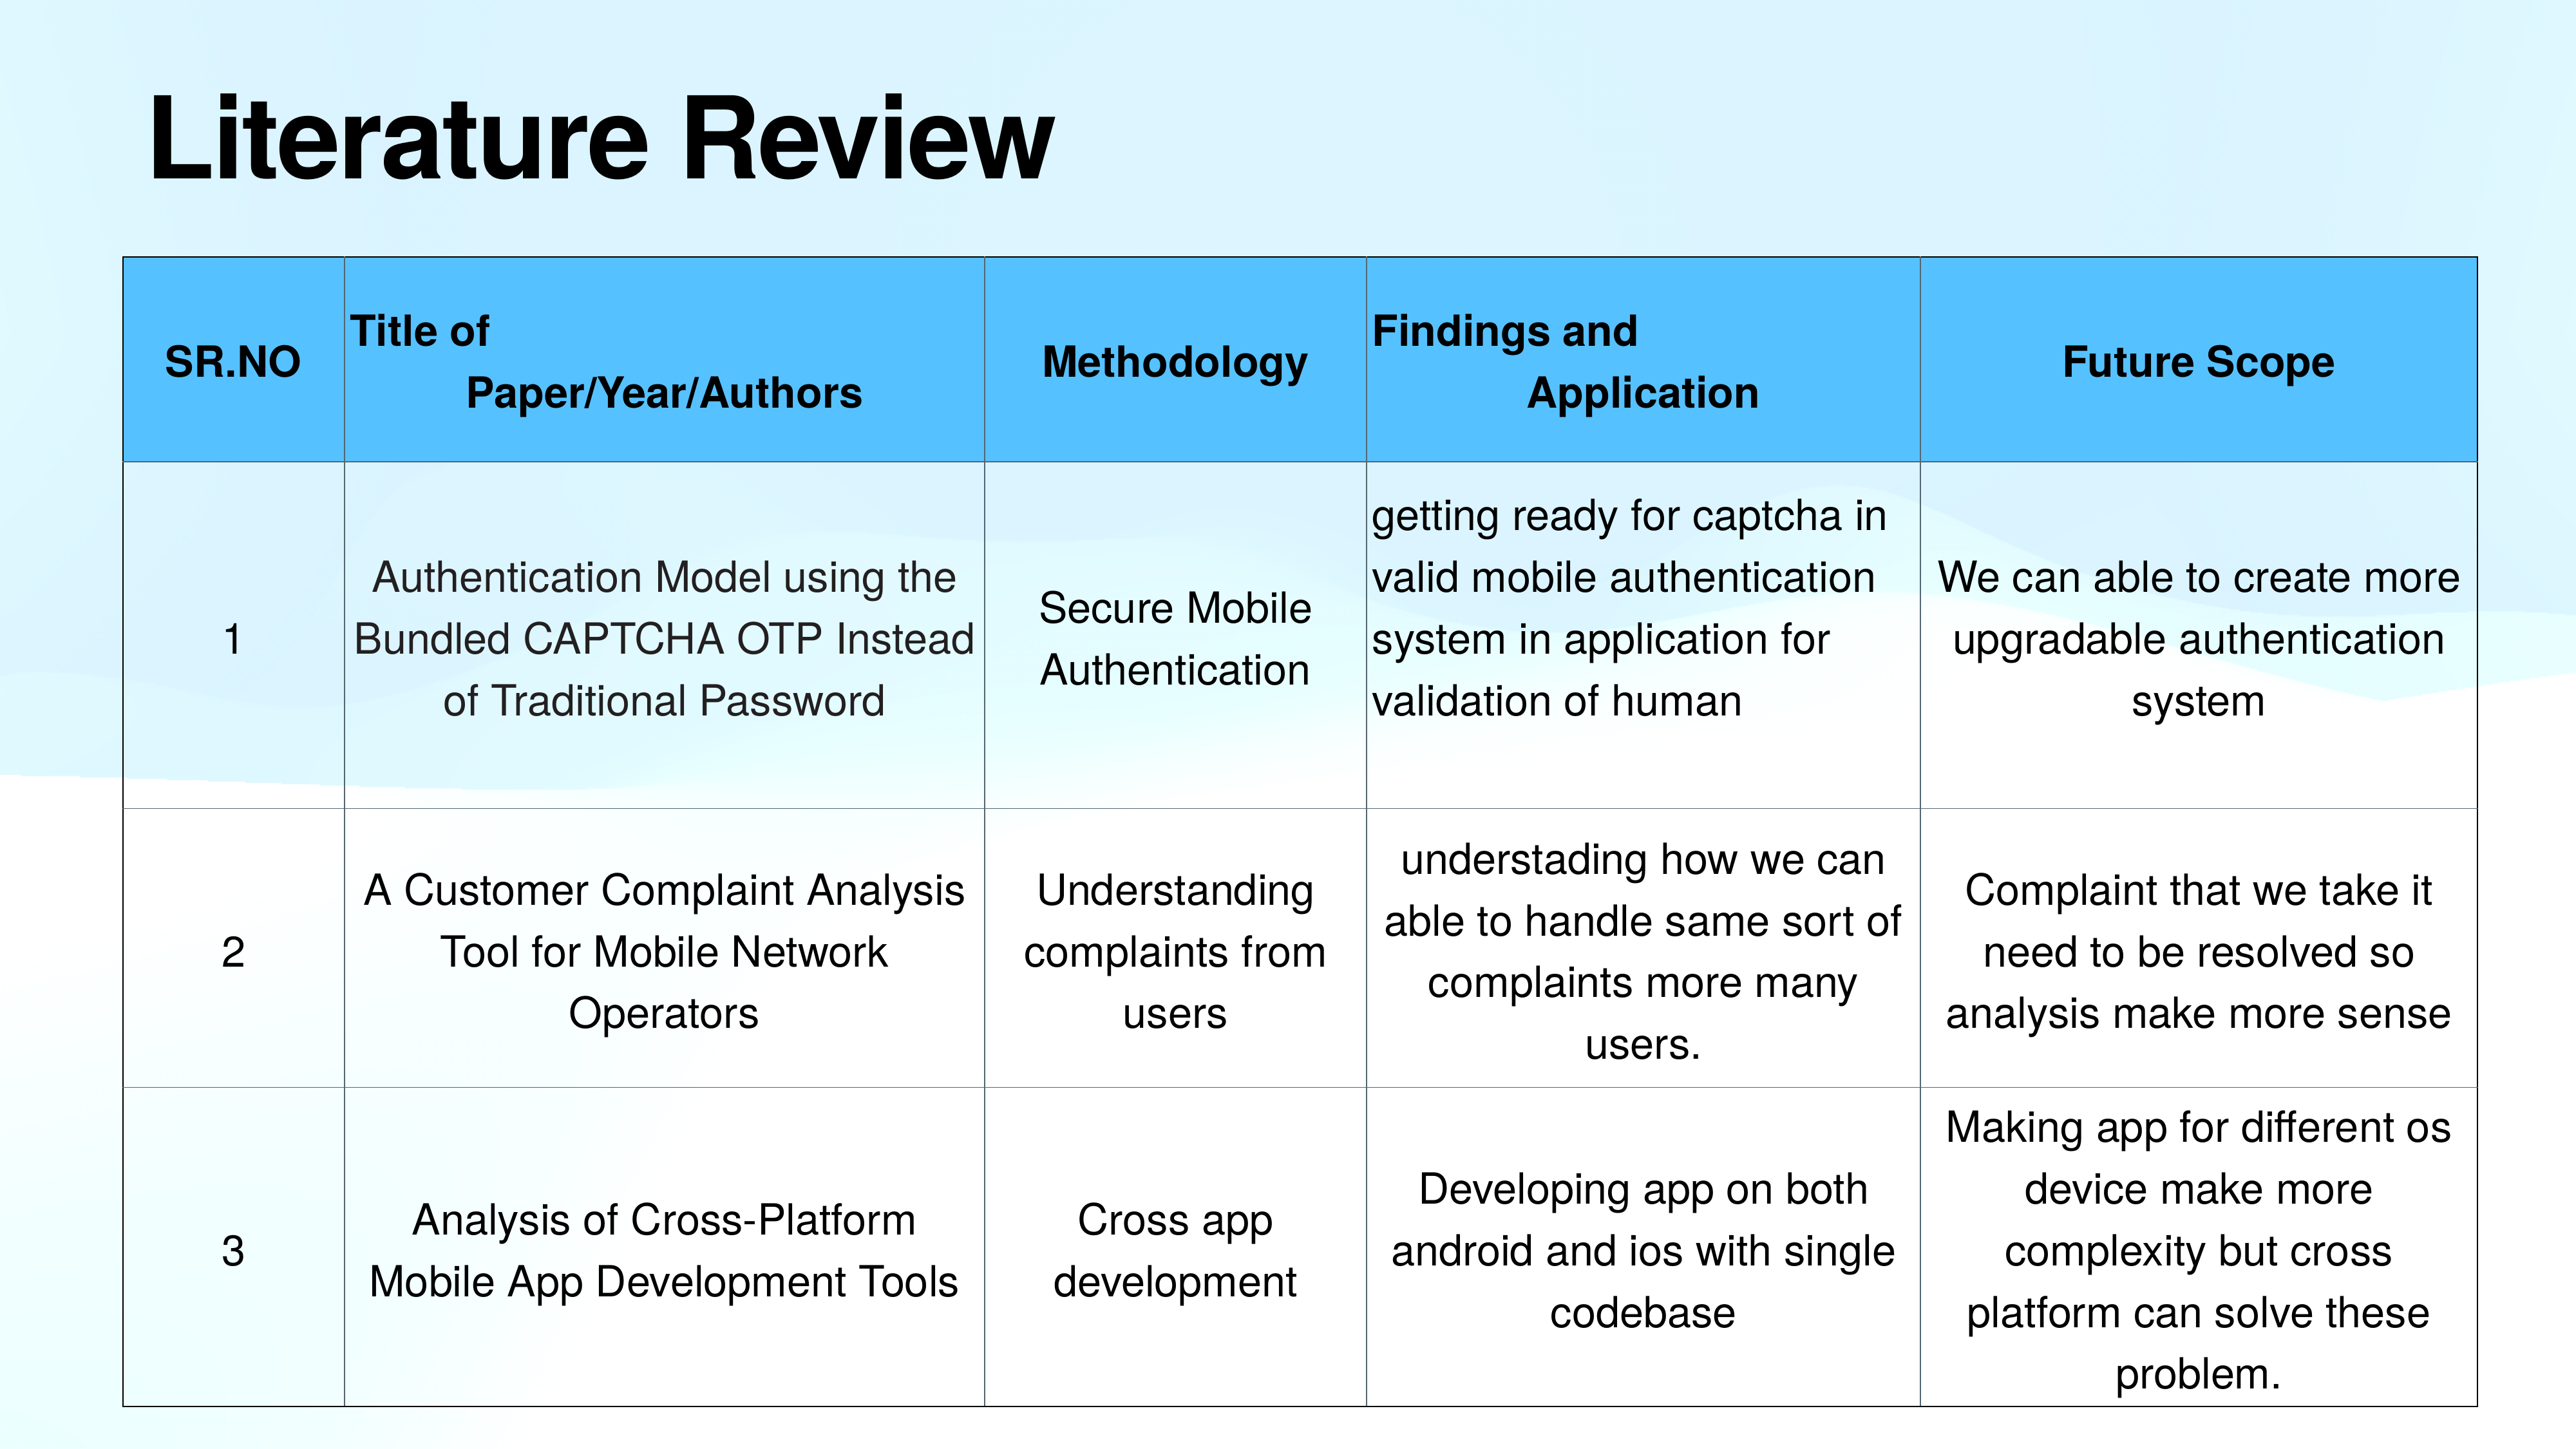

# Literature Review
| SR.NO | Title of Paper/Year/Authors | Methodology | Findings and Application | Future Scope |
| --- | --- | --- | --- | --- |
| 1 | Authentication Model using the Bundled CAPTCHA OTP Instead of Traditional Password | Secure Mobile Authentication | getting ready for captcha in valid mobile authentication system in application for validation of human | We can able to create more upgradable authentication system |
| 2 | A Customer Complaint Analysis Tool for Mobile Network Operators | Understanding complaints from users | understading how we can able to handle same sort of complaints more many users. | Complaint that we take it need to be resolved so analysis make more sense |
| 3 | Analysis of Cross-Platform Mobile App Development Tools | Cross app development | Developing app on both android and ios with single codebase | Making app for different os device make more complexity but cross platform can solve these problem. |